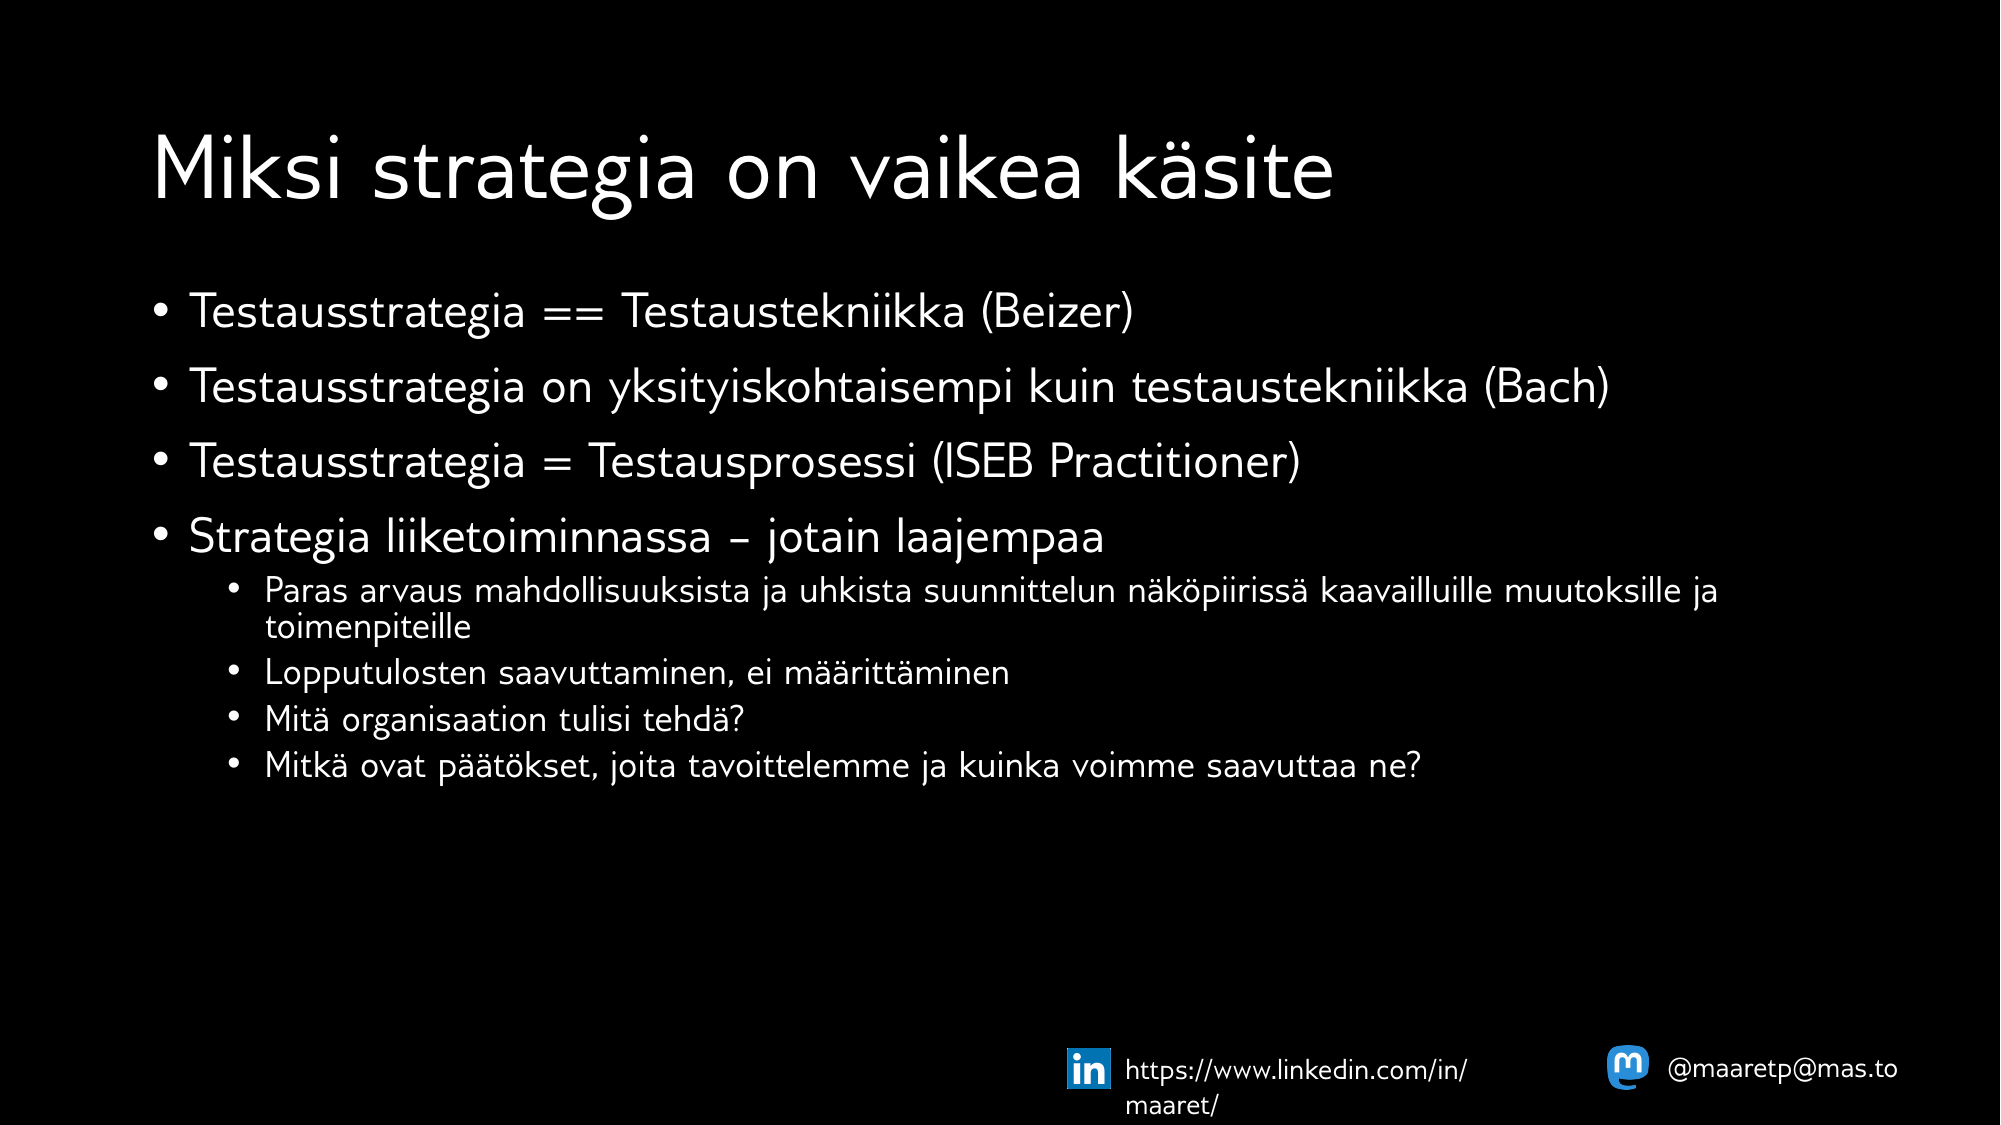

# Miksi strategia on vaikea käsite
Testausstrategia == Testaustekniikka (Beizer)
Testausstrategia on yksityiskohtaisempi kuin testaustekniikka (Bach)
Testausstrategia = Testausprosessi (ISEB Practitioner)
Strategia liiketoiminnassa – jotain laajempaa
Paras arvaus mahdollisuuksista ja uhkista suunnittelun näköpiirissä kaavailluille muutoksille ja toimenpiteille
Lopputulosten saavuttaminen, ei määrittäminen
Mitä organisaation tulisi tehdä?
Mitkä ovat päätökset, joita tavoittelemme ja kuinka voimme saavuttaa ne?